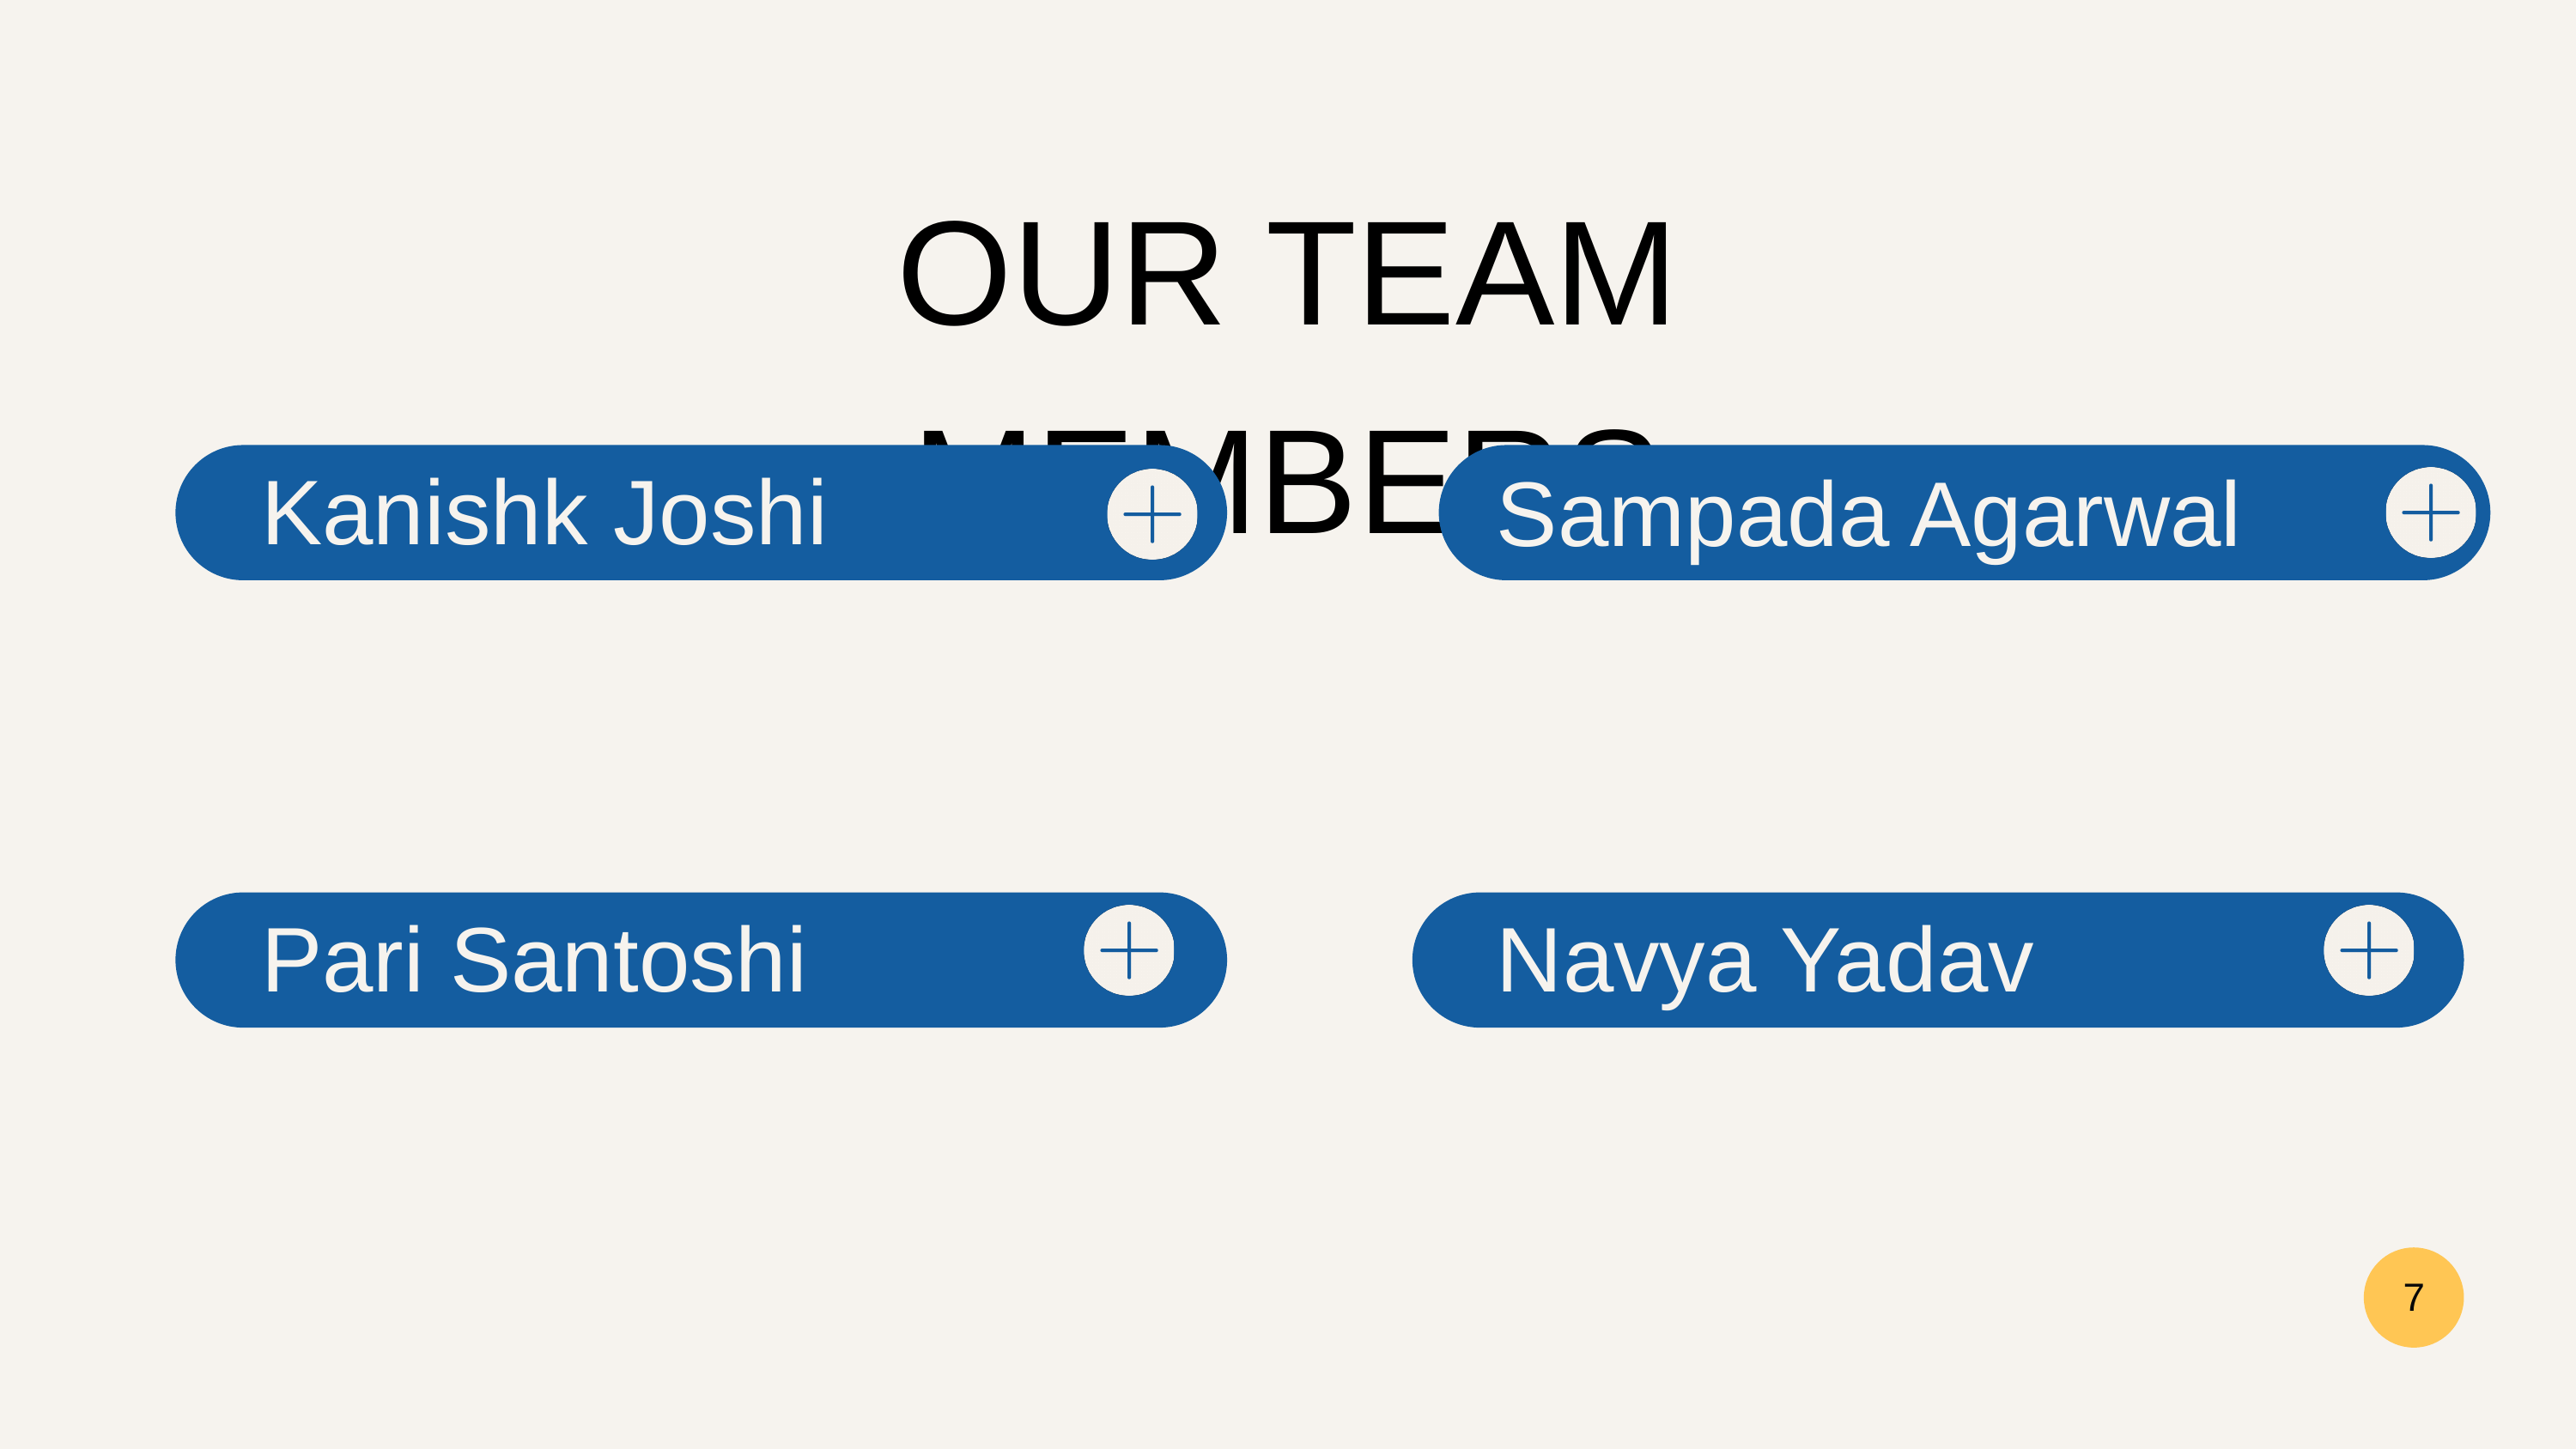

OUR TEAM MEMBERS
Kanishk Joshi
Sampada Agarwal

Pari Santoshi
Pari Santoshi
Navya Yadav

7